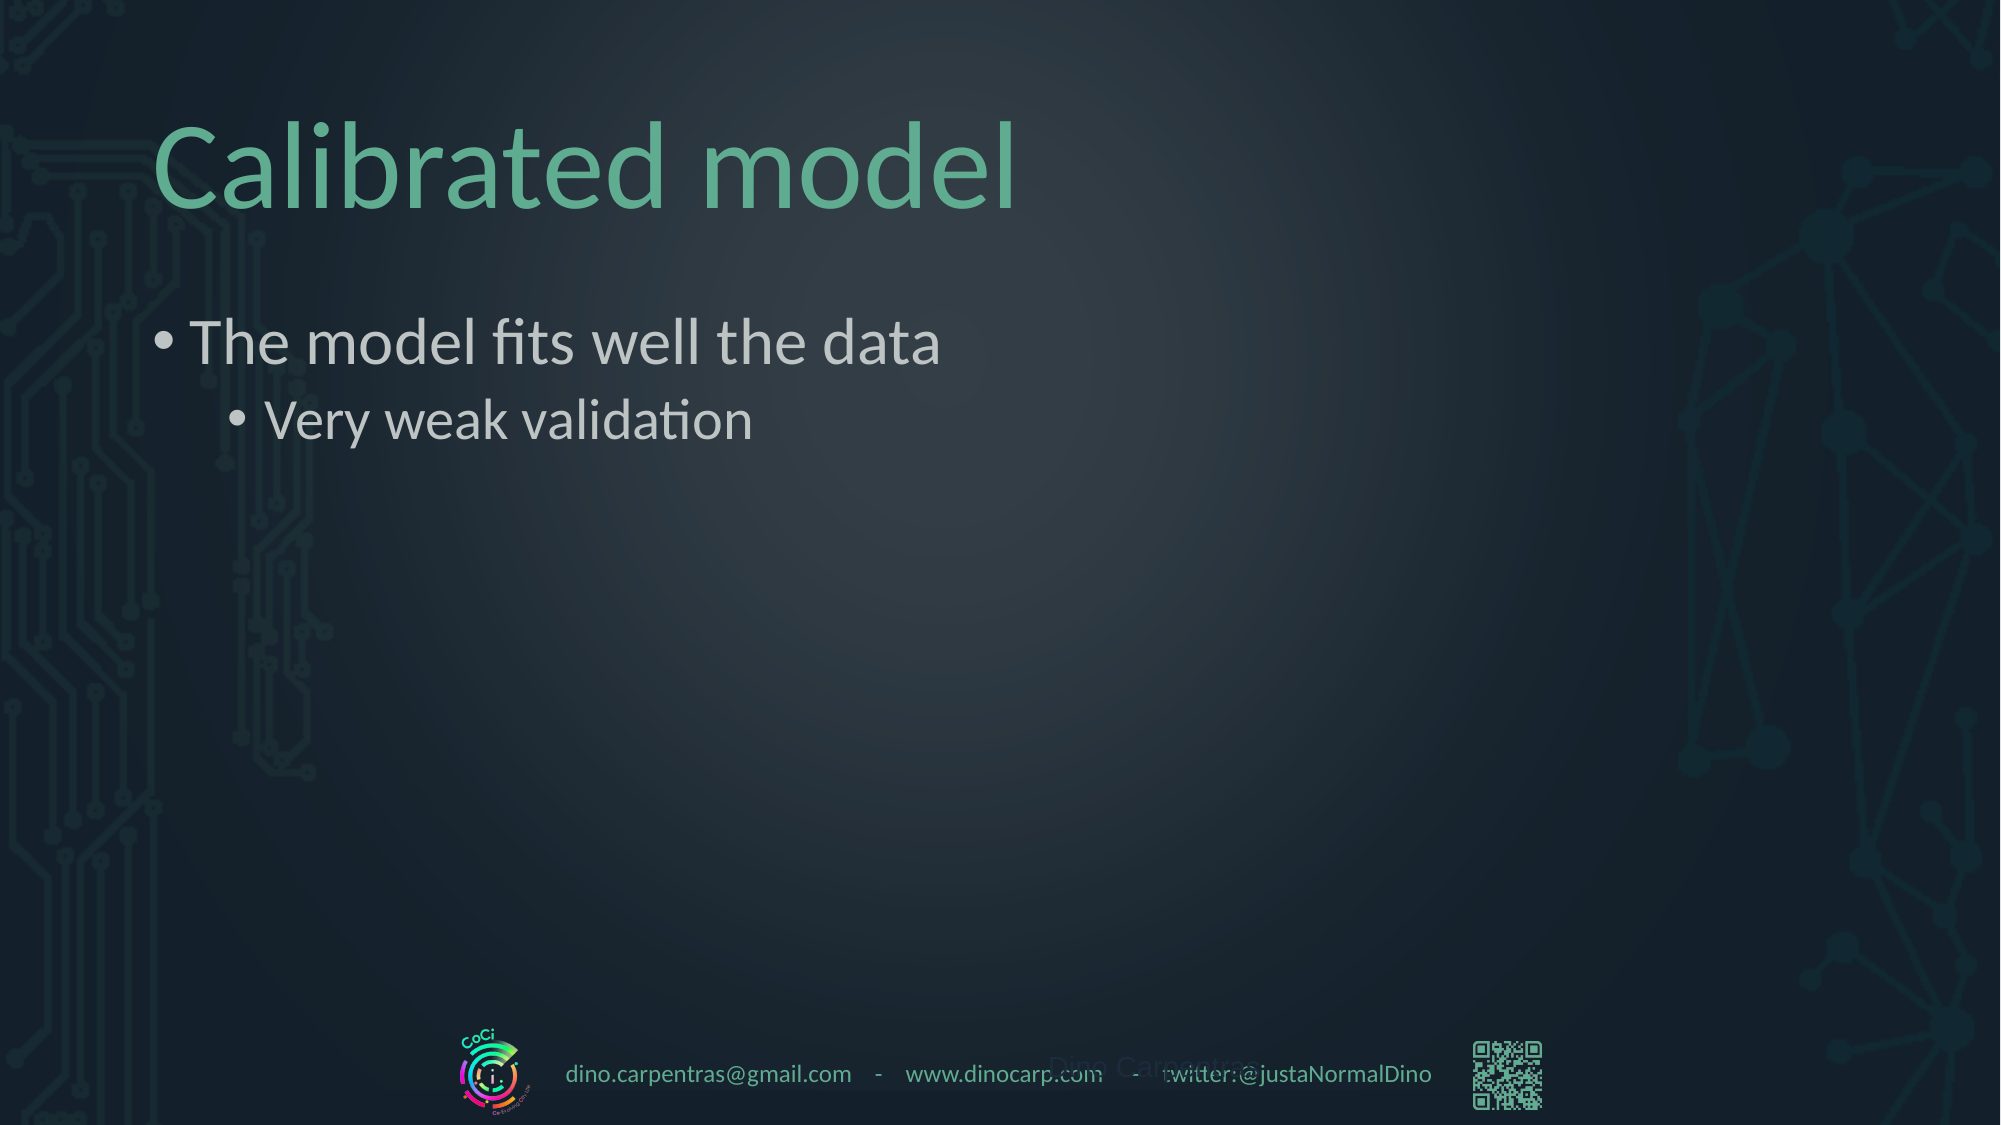

# Calibrated model
The model fits well the data
Very weak validation
Dino Carpentras